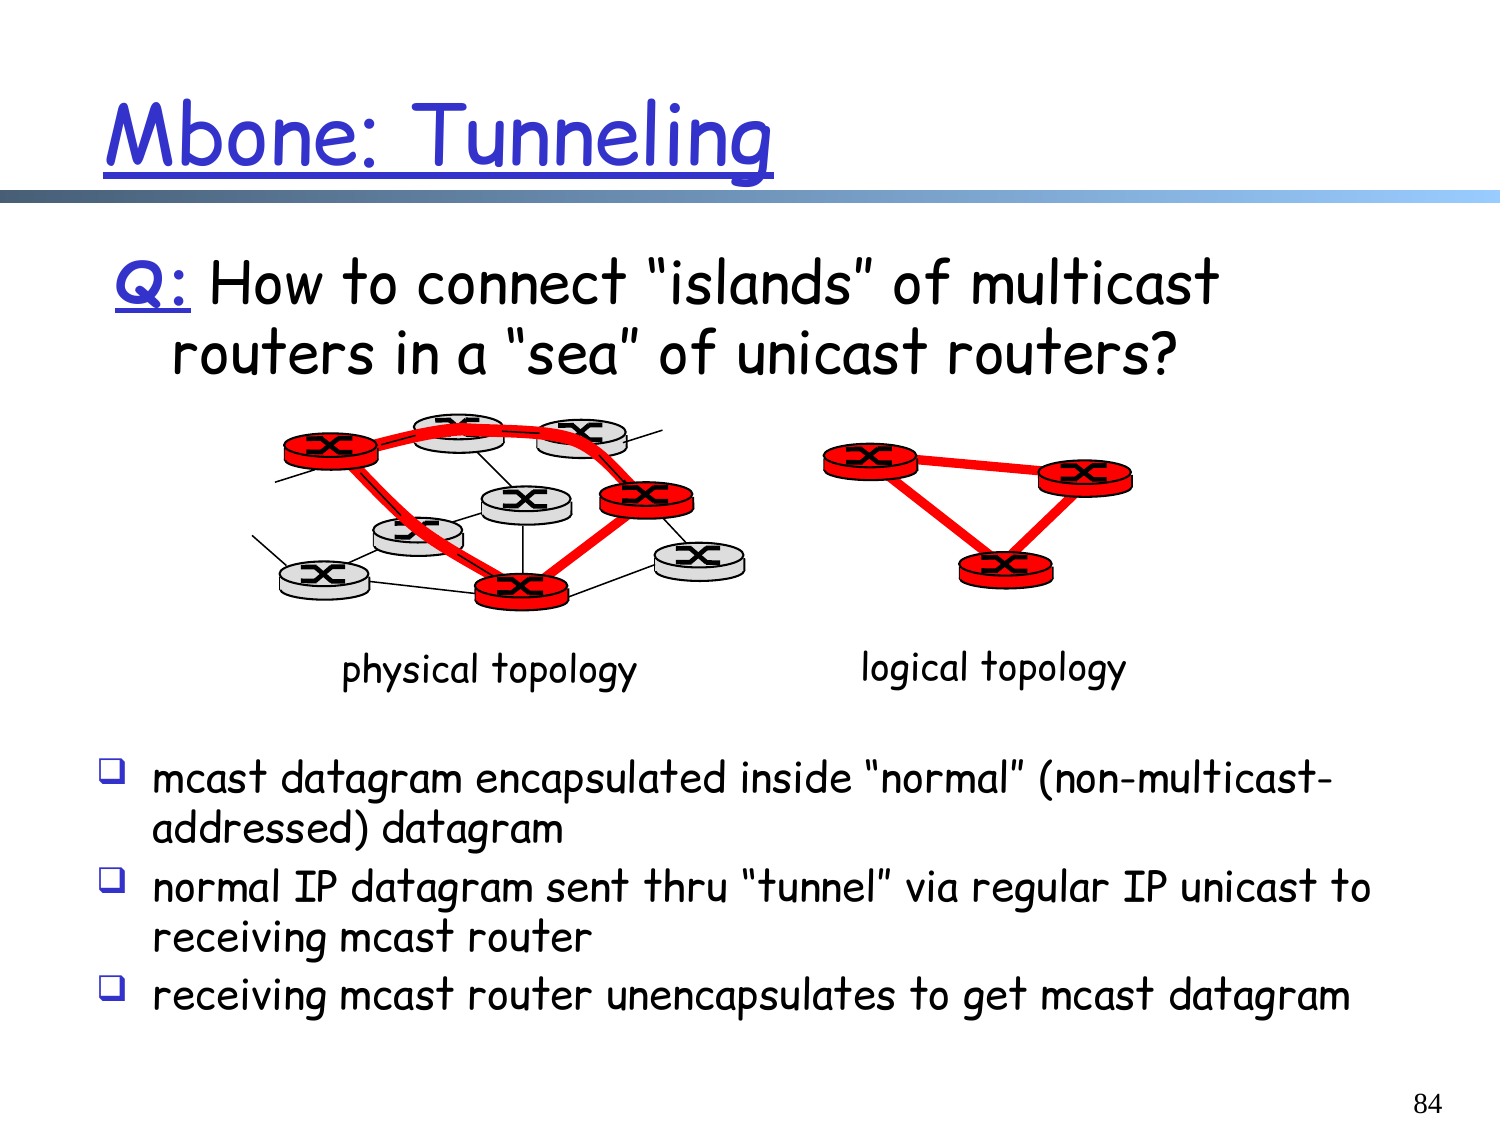

Mbone: Tunneling
Q: How to connect “islands” of multicast  routers in a “sea” of unicast routers?

logical topology
physical topology
mcast datagram encapsulated inside “normal” (non-multicast-addressed) datagram
normal IP datagram sent thru “tunnel” via regular IP unicast to receiving mcast router
receiving mcast router unencapsulates to get mcast datagram
84